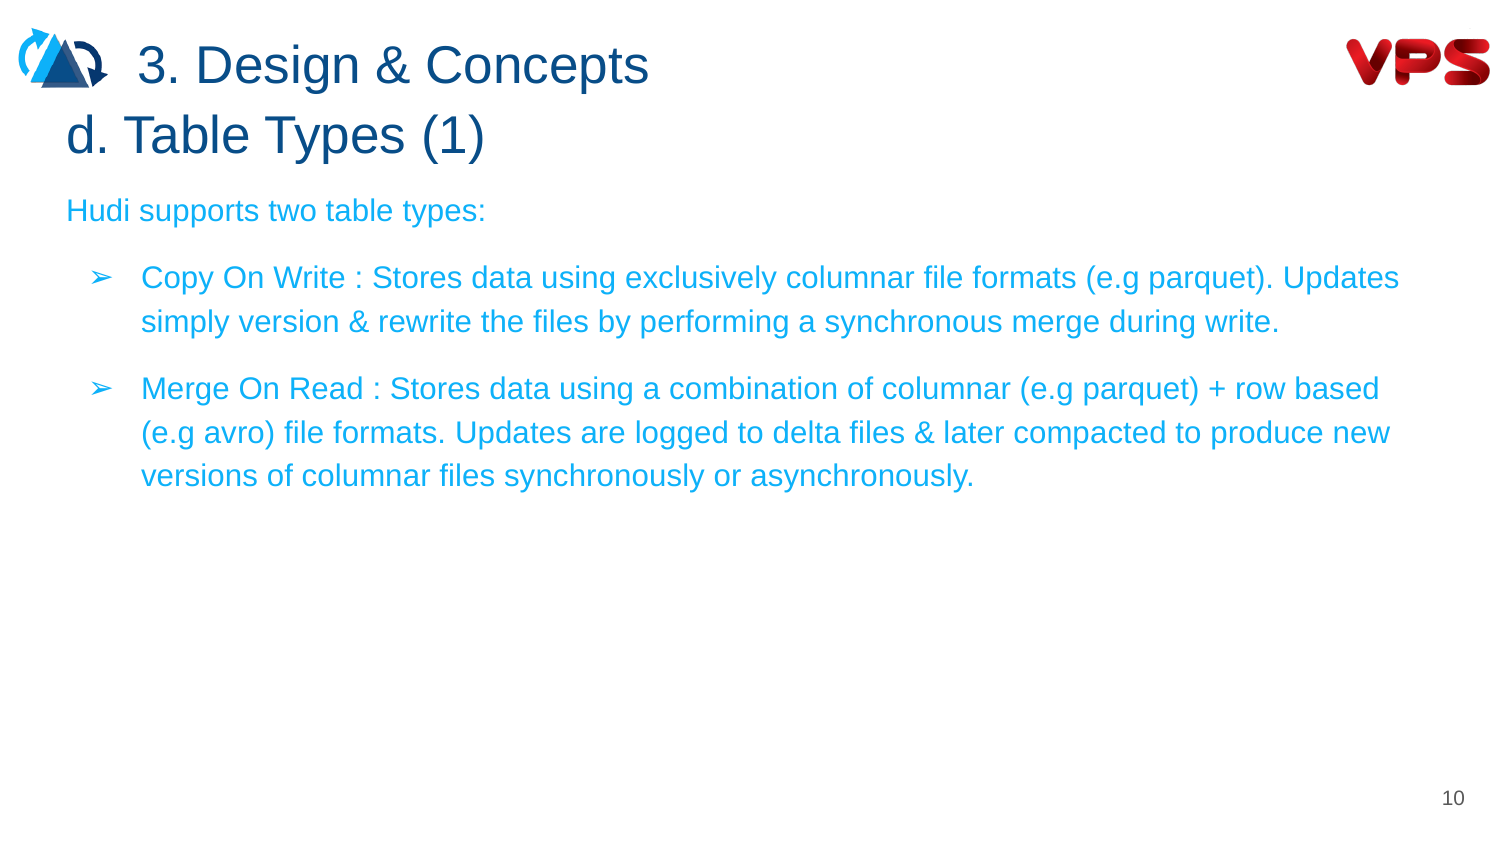

3. Design & Concepts
# d. Table Types (1)

Hudi supports two table types:
Copy On Write : Stores data using exclusively columnar file formats (e.g parquet). Updates simply version & rewrite the files by performing a synchronous merge during write.
Merge On Read : Stores data using a combination of columnar (e.g parquet) + row based (e.g avro) file formats. Updates are logged to delta files & later compacted to produce new versions of columnar files synchronously or asynchronously.

10